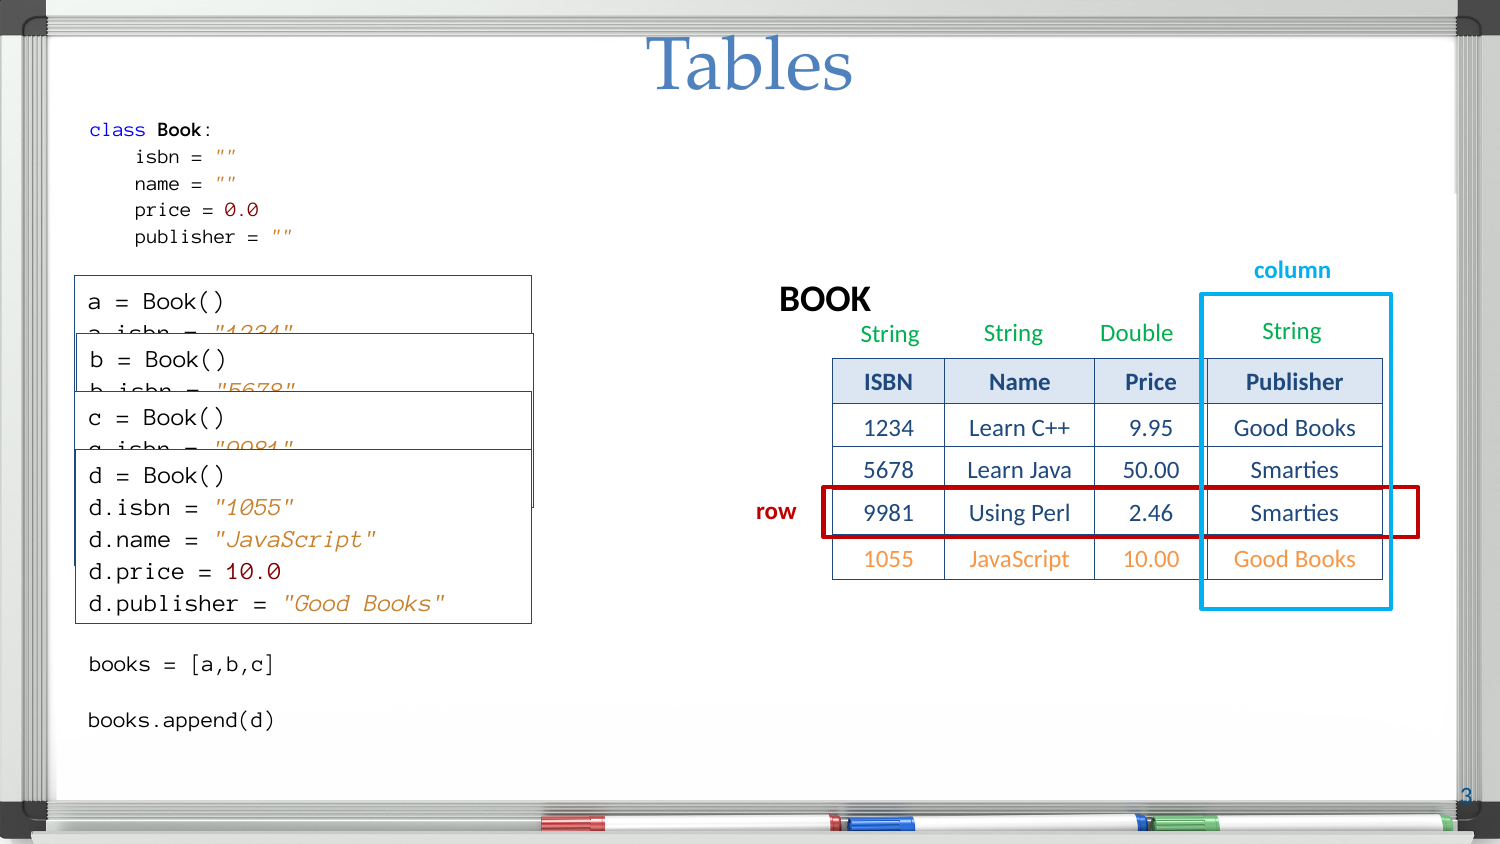

# Tables
class Book:
    isbn = ""
    name = ""
    price = 0.0
    publisher = ""
column
BOOK
a = Book()
a.isbn = "1234"
a.name = "Learn C++"
a.price = 9.95
a.publisher = "Good Books"

String
String
Double
String
b = Book()
b.isbn = "5678"
b.name = "Learn Java"
b.price = 50.0
b.publisher = "Smarties"
ISBN
Name
Price
Publisher
c = Book()
c.isbn = "9981"
c.name = "Using Perl"
c.price = 2.46
c.publisher = "Smarties"
1234
Learn C++
9.95
Good Books
5678
Learn Java
50.00
Smarties
d = Book()
d.isbn = "1055"
d.name = "JavaScript"
d.price = 10.0
d.publisher = "Good Books"
row

9981
Using Perl
2.46
Smarties
1055
JavaScript
10.00
Good Books
books = [a,b,c]
books.append(d)
3
Streams of bytes … two ways (into your program and out of your program)
Disks, consoles, sockets, keyboards, printers
Know how to talk streams and you can talk to anything
Initialization (constructor) is different. Use is the same.